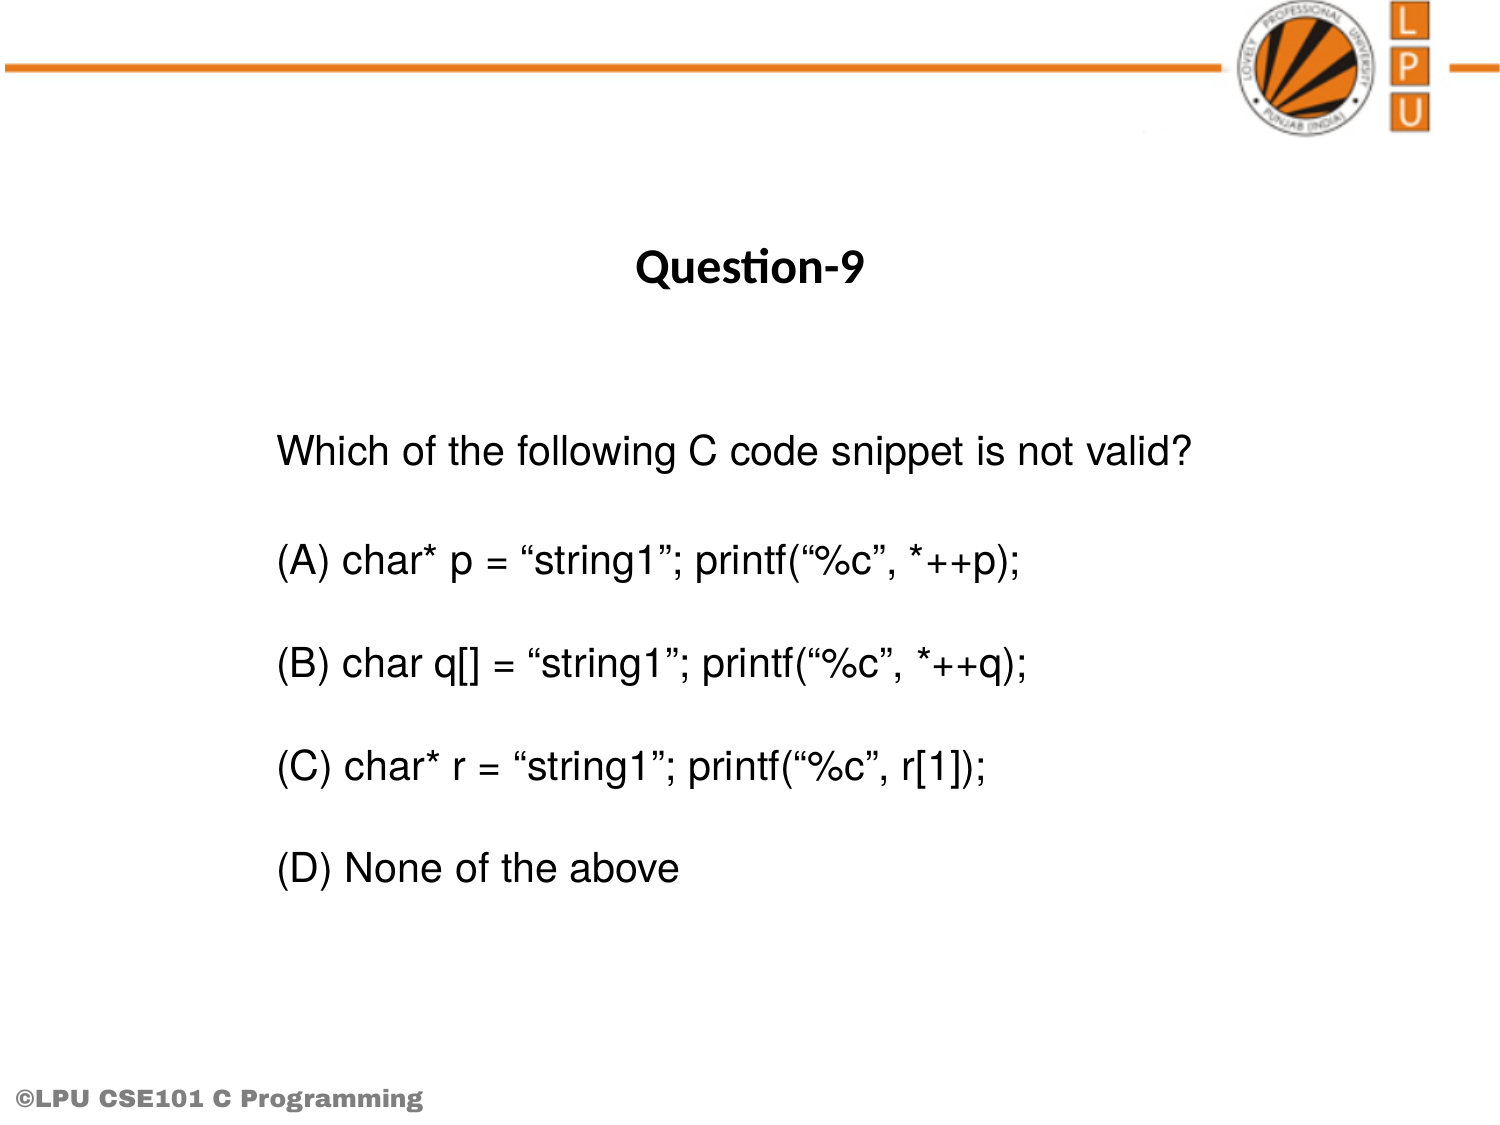

# Question-9
Which of the following C code snippet is not valid?
(A) char* p = “string1”; printf(“%c”, *++p);
(B) char q[] = “string1”; printf(“%c”, *++q);
(C) char* r = “string1”; printf(“%c”, r[1]);
(D) None of the above